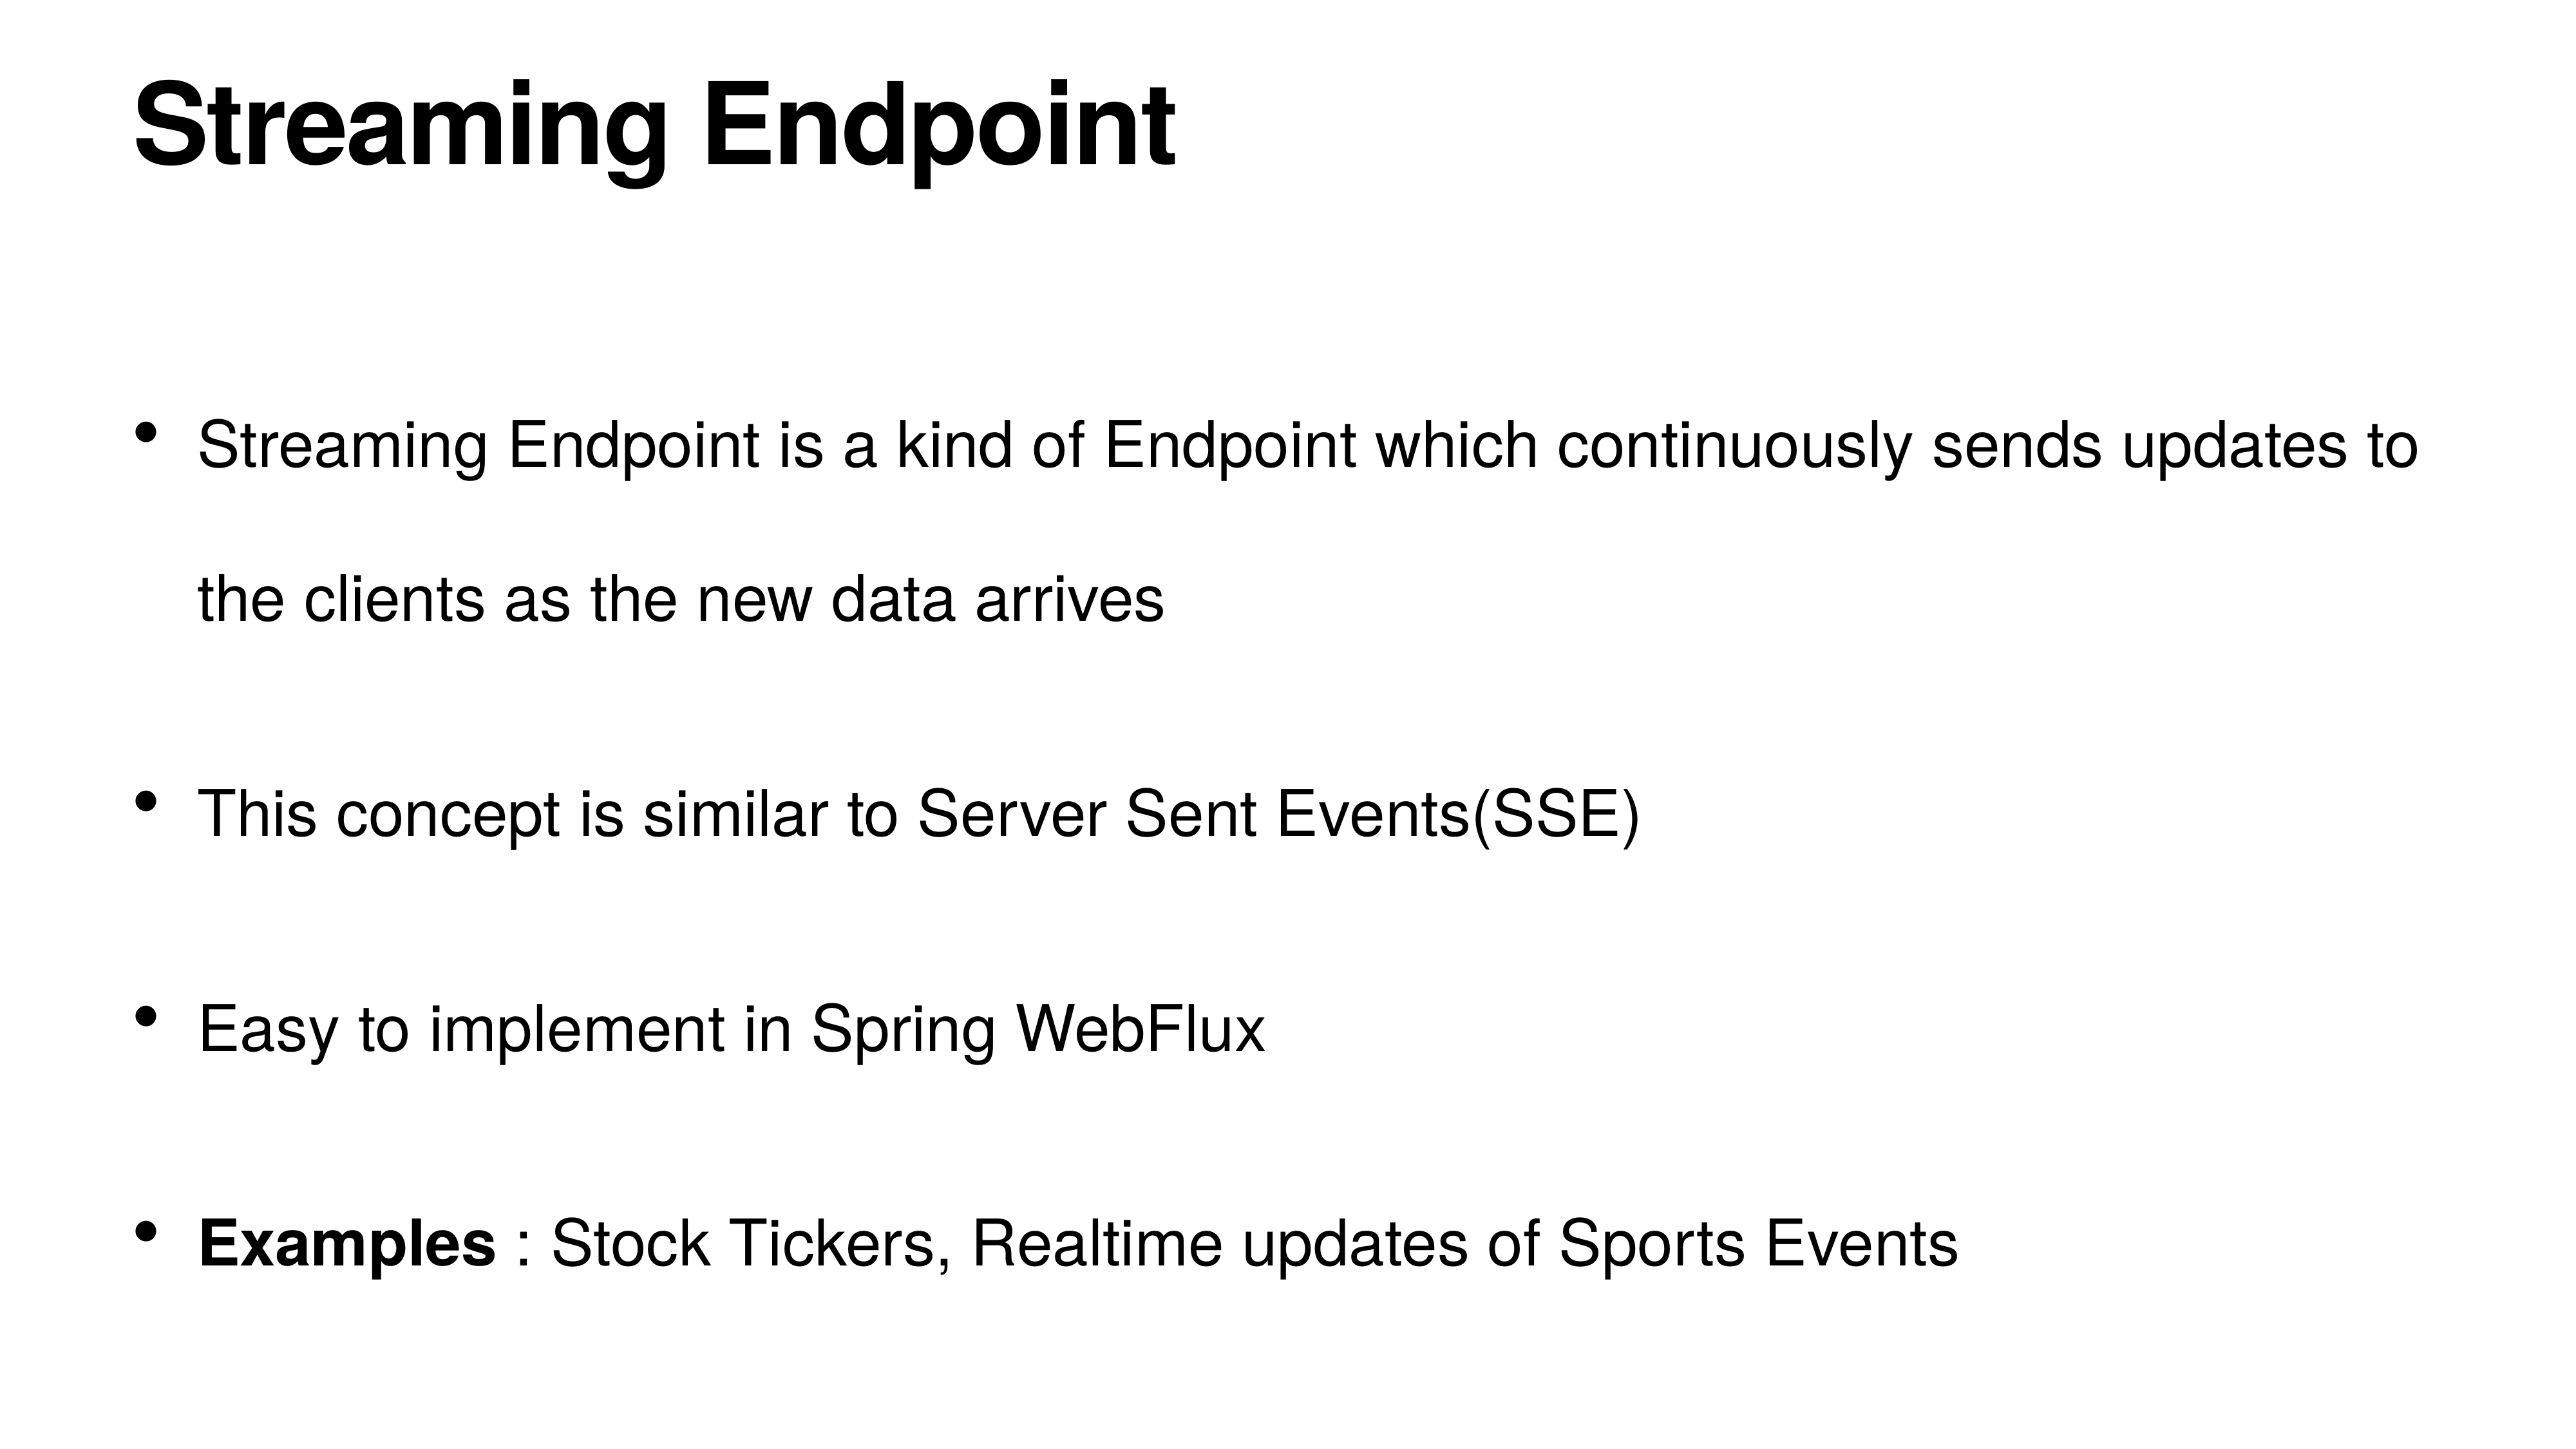

# Streaming Endpoint
Streaming Endpoint is a kind of Endpoint which continuously sends updates to the clients as the new data arrives
This concept is similar to Server Sent Events(SSE)
Easy to implement in Spring WebFlux
Examples : Stock Tickers, Realtime updates of Sports Events